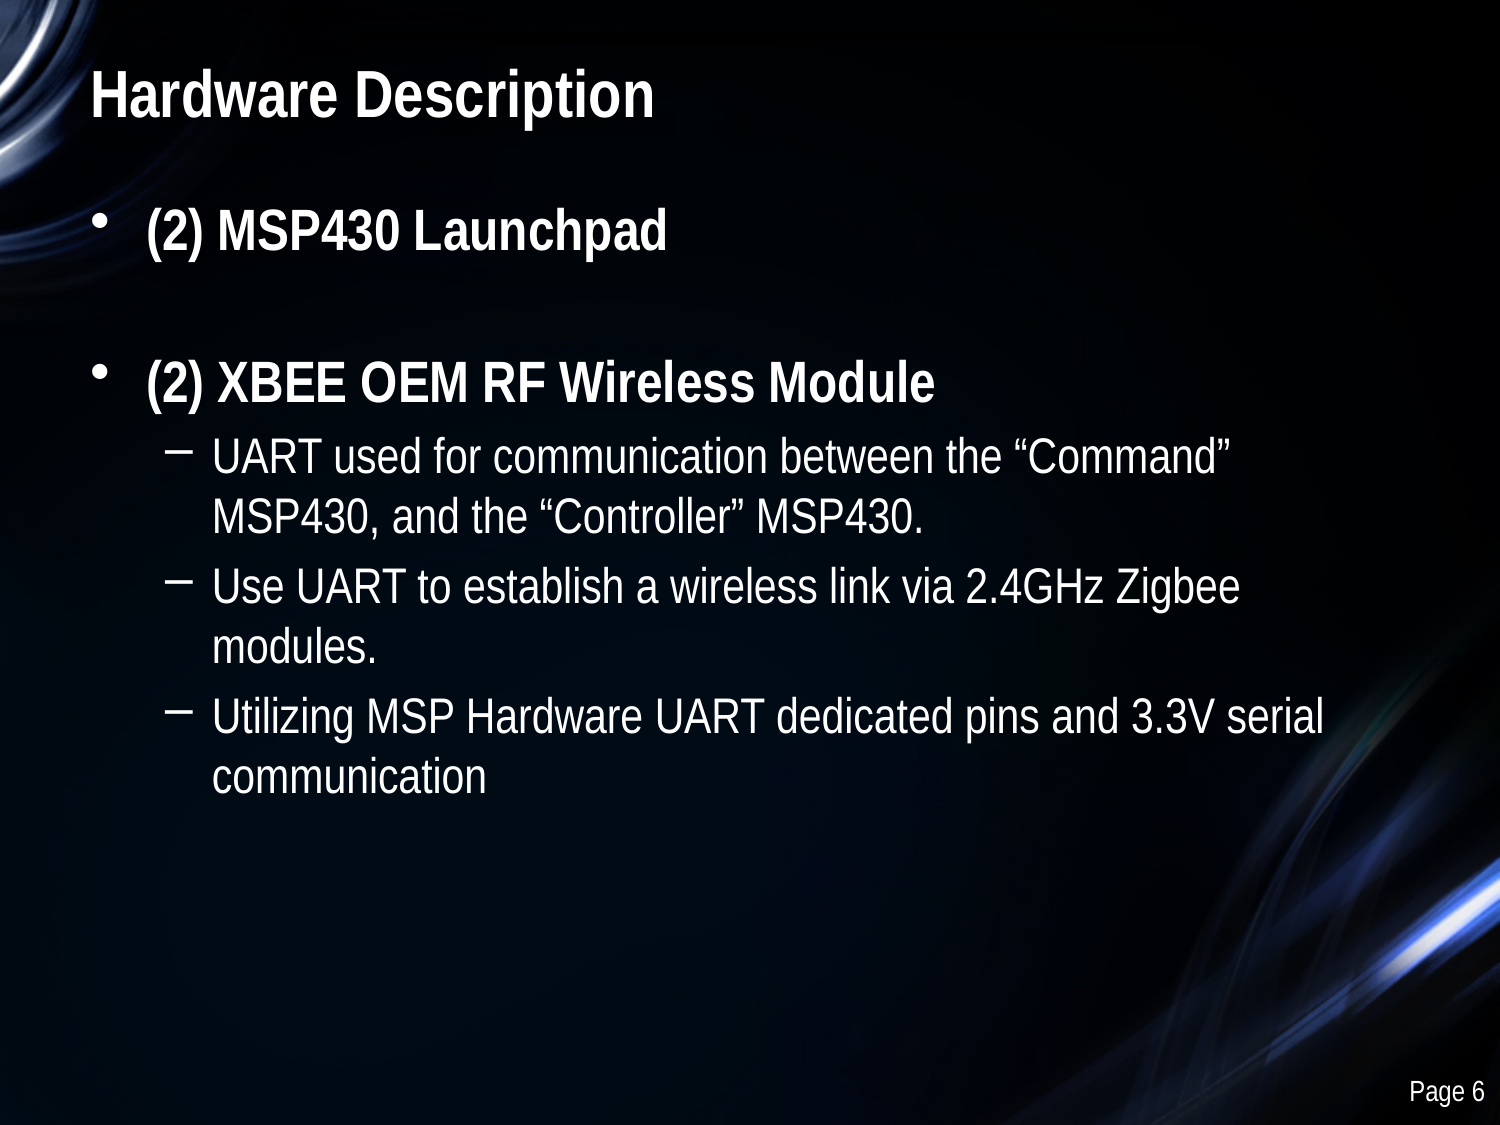

# Hardware Description
(2) MSP430 Launchpad
(2) XBEE OEM RF Wireless Module
UART used for communication between the “Command” MSP430, and the “Controller” MSP430.
Use UART to establish a wireless link via 2.4GHz Zigbee modules.
Utilizing MSP Hardware UART dedicated pins and 3.3V serial communication

Page 6